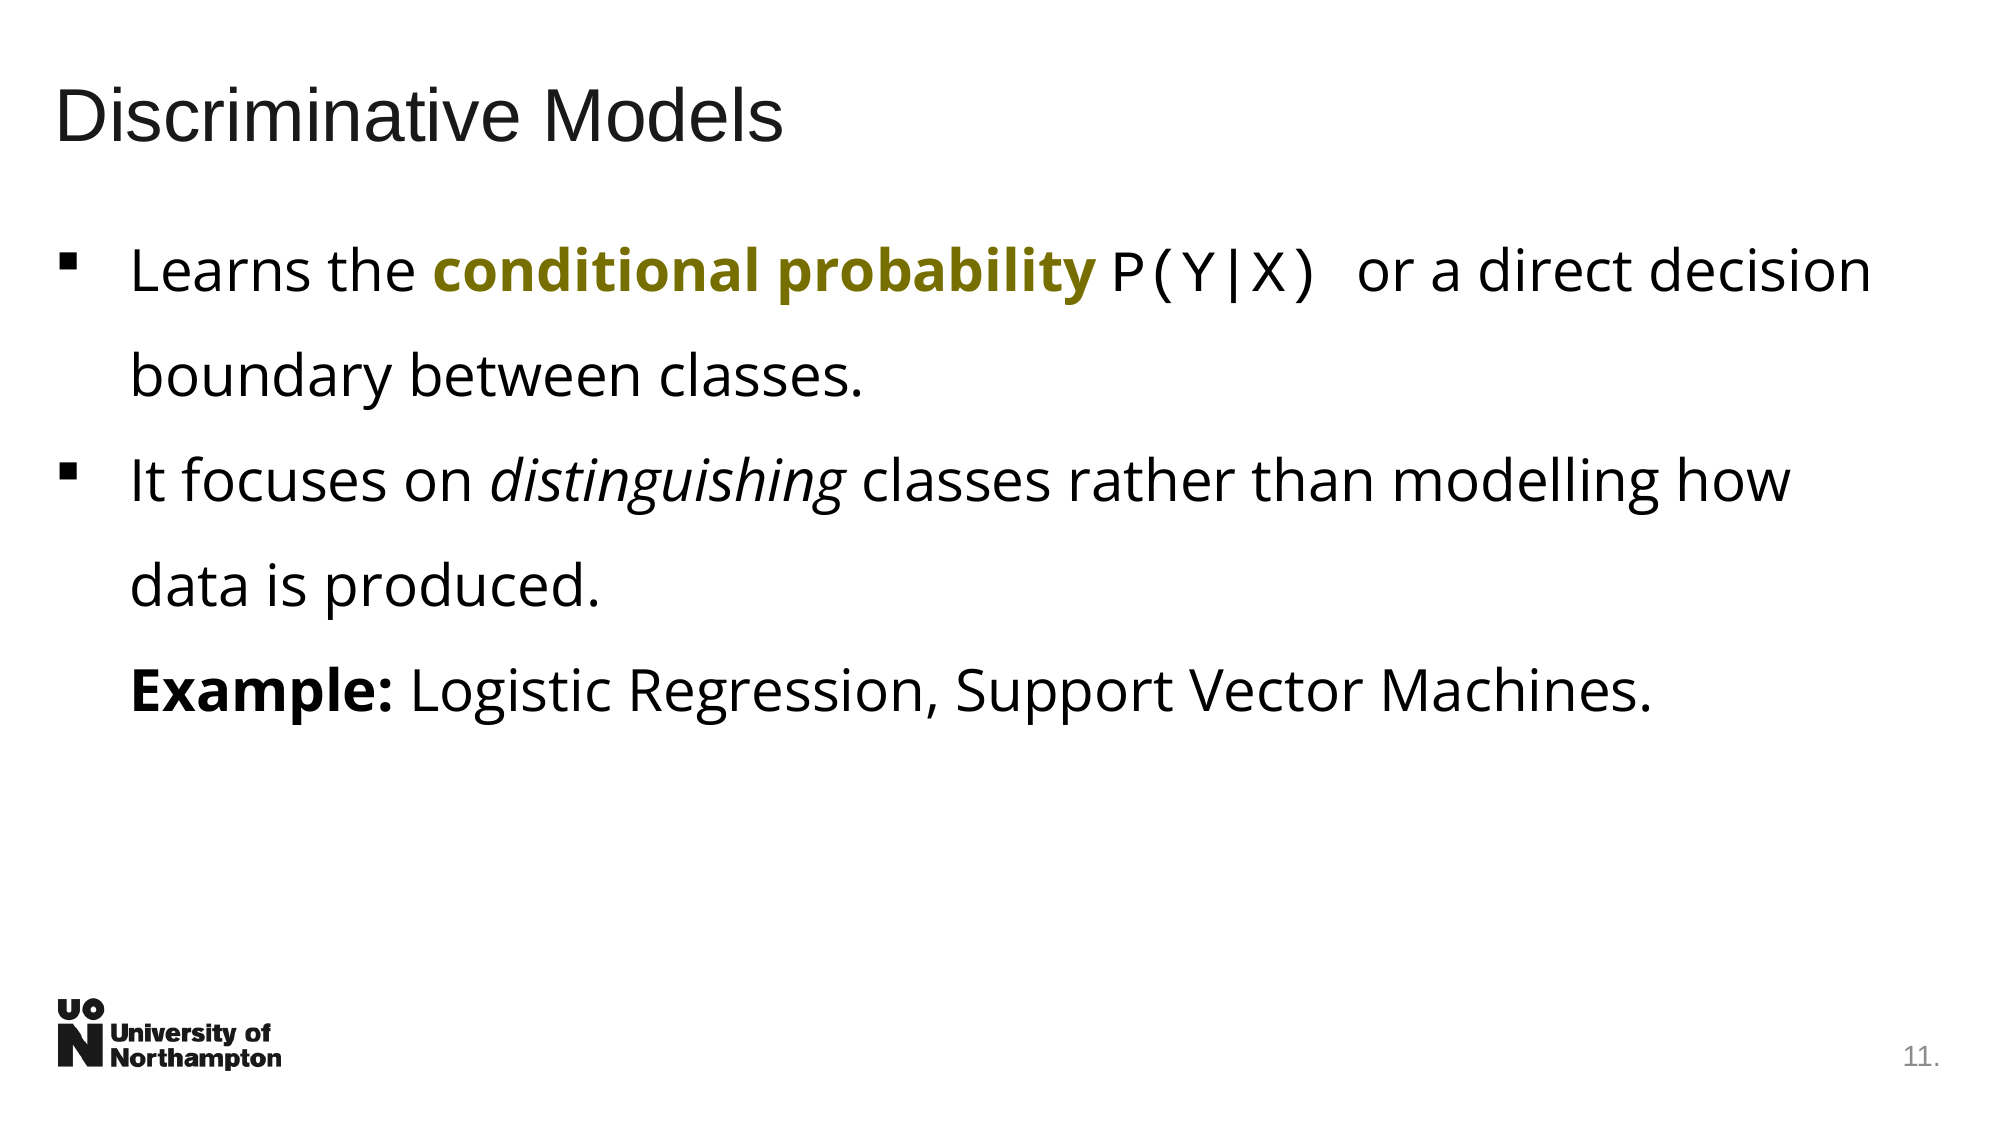

# Discriminative Models
Learns the conditional probability P(Y|X) or a direct decision boundary between classes.
It focuses on distinguishing classes rather than modelling how data is produced.
Example: Logistic Regression, Support Vector Machines.
11.